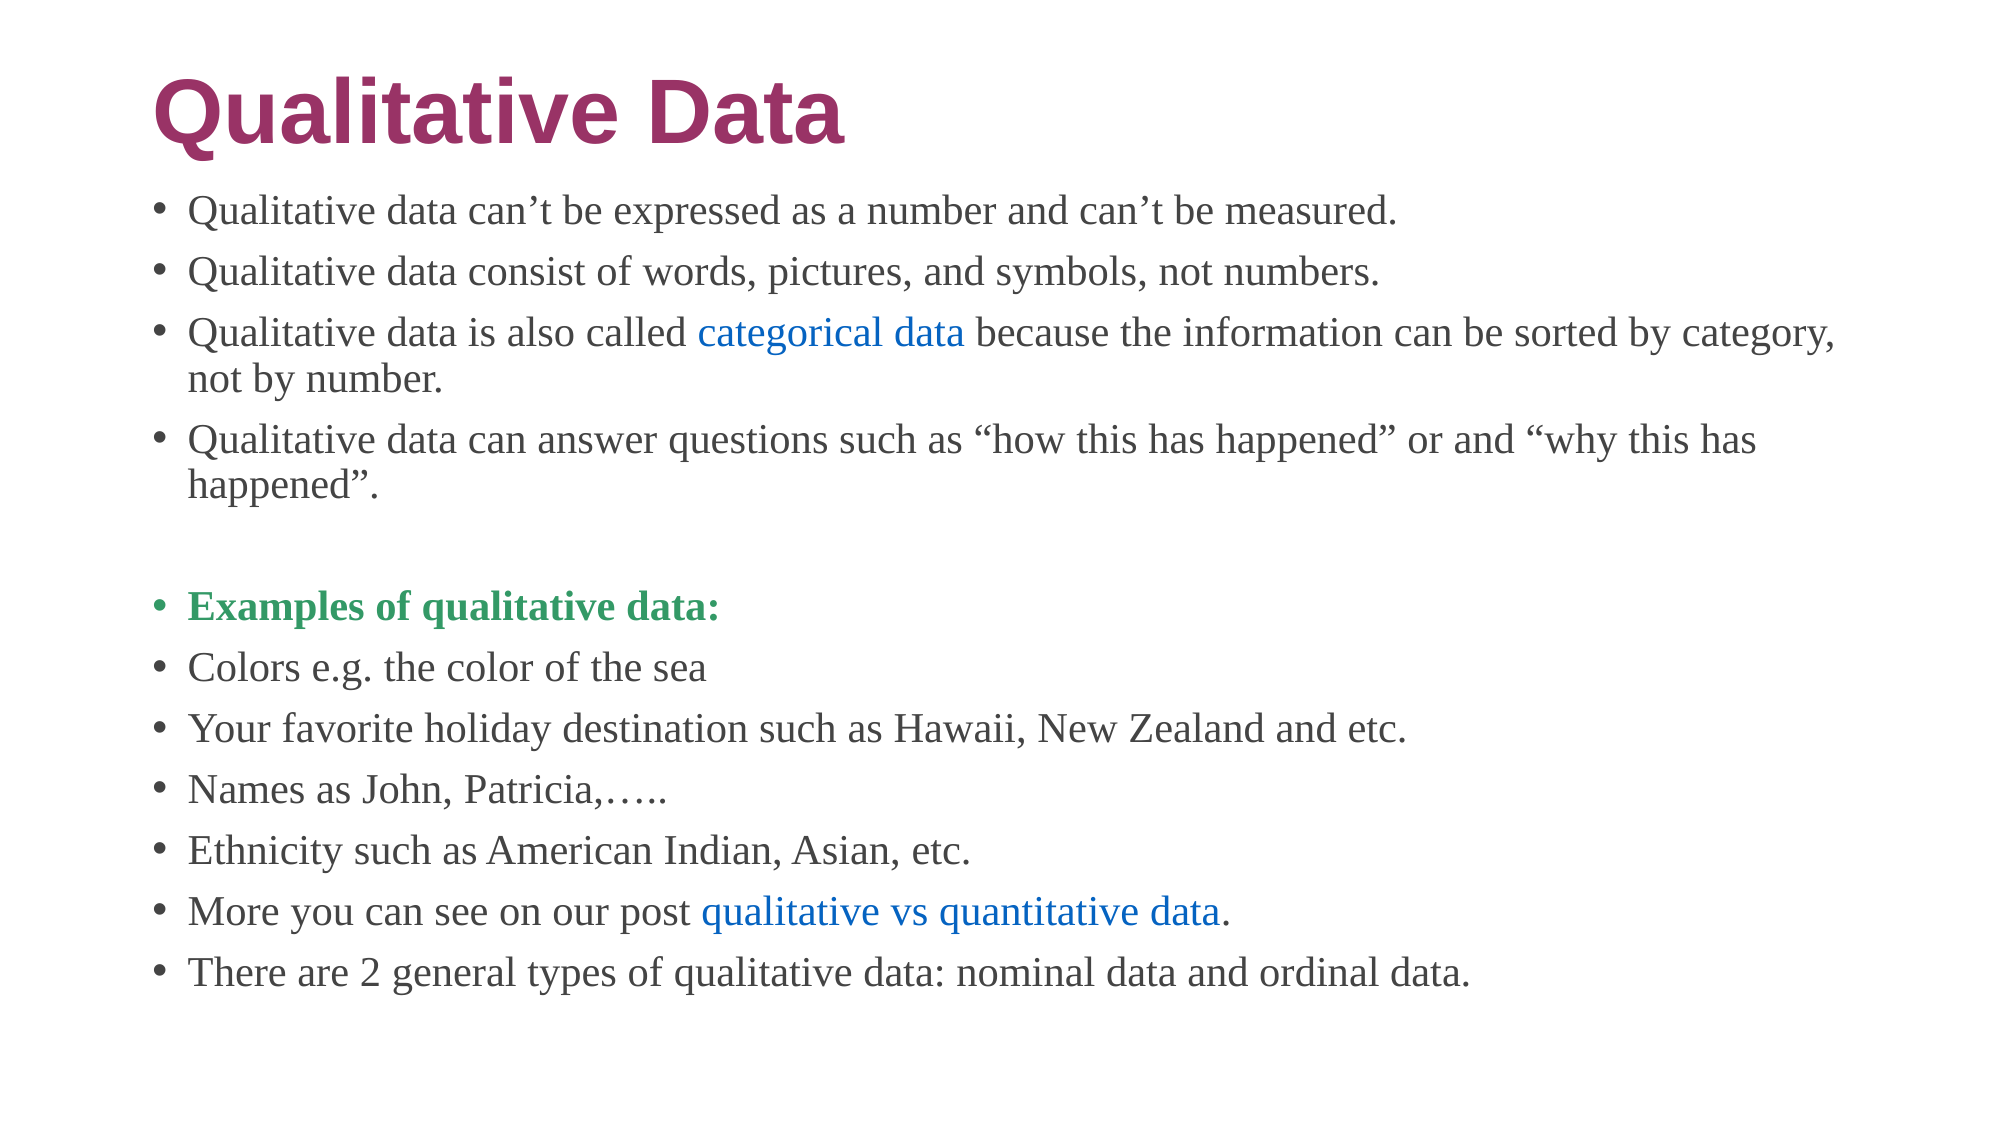

# Qualitative Data
Qualitative data can’t be expressed as a number and can’t be measured.
Qualitative data consist of words, pictures, and symbols, not numbers.
Qualitative data is also called categorical data because the information can be sorted by category, not by number.
Qualitative data can answer questions such as “how this has happened” or and “why this has happened”.

Examples of qualitative data:
Colors e.g. the color of the sea
Your favorite holiday destination such as Hawaii, New Zealand and etc.
Names as John, Patricia,…..
Ethnicity such as American Indian, Asian, etc.
More you can see on our post qualitative vs quantitative data.
There are 2 general types of qualitative data: nominal data and ordinal data.